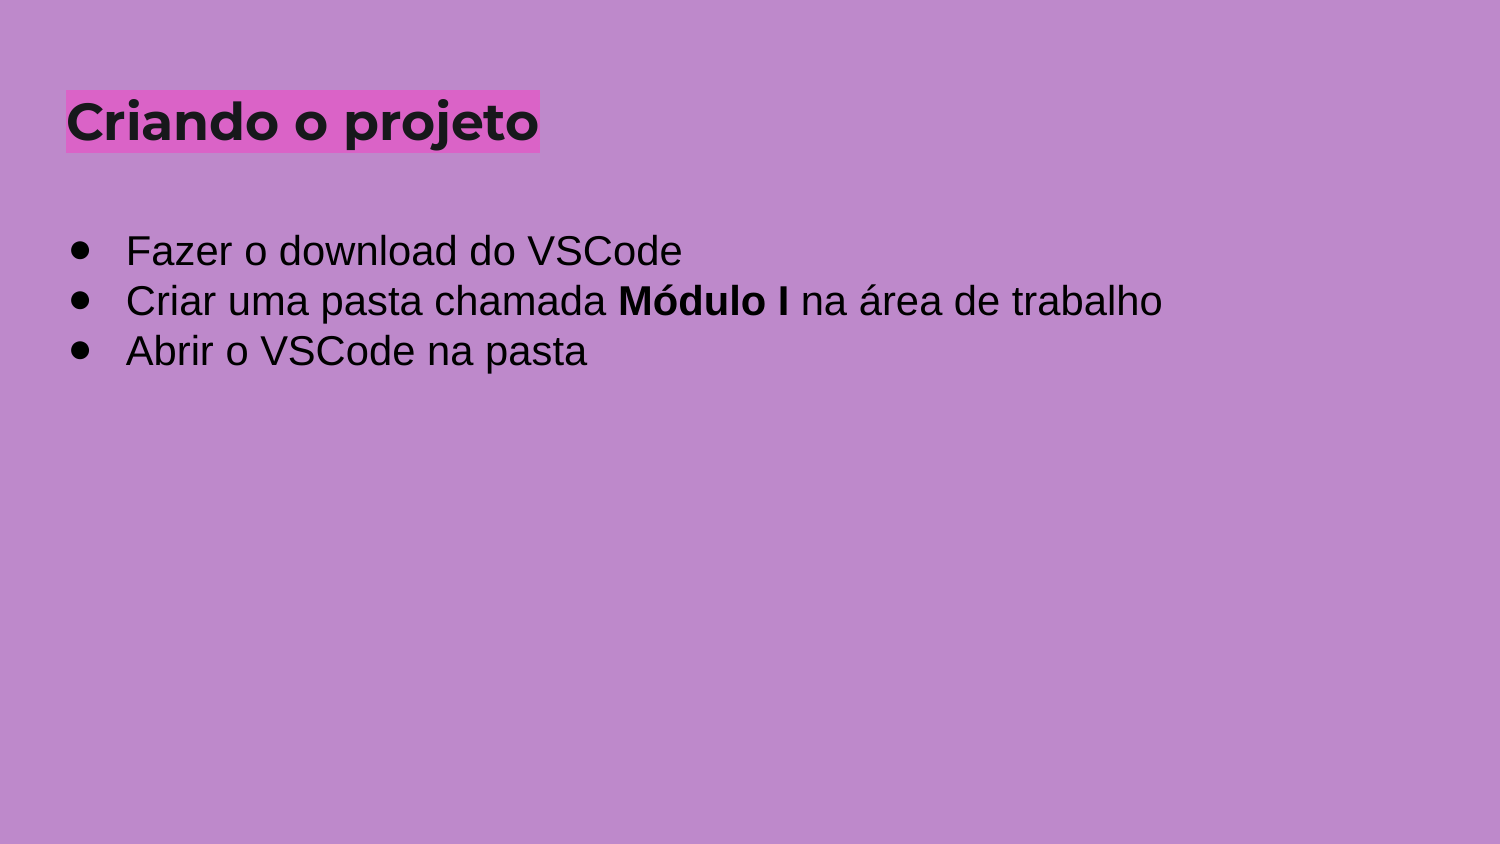

# Criando o projeto
Fazer o download do VSCode
Criar uma pasta chamada Módulo I na área de trabalho
Abrir o VSCode na pasta